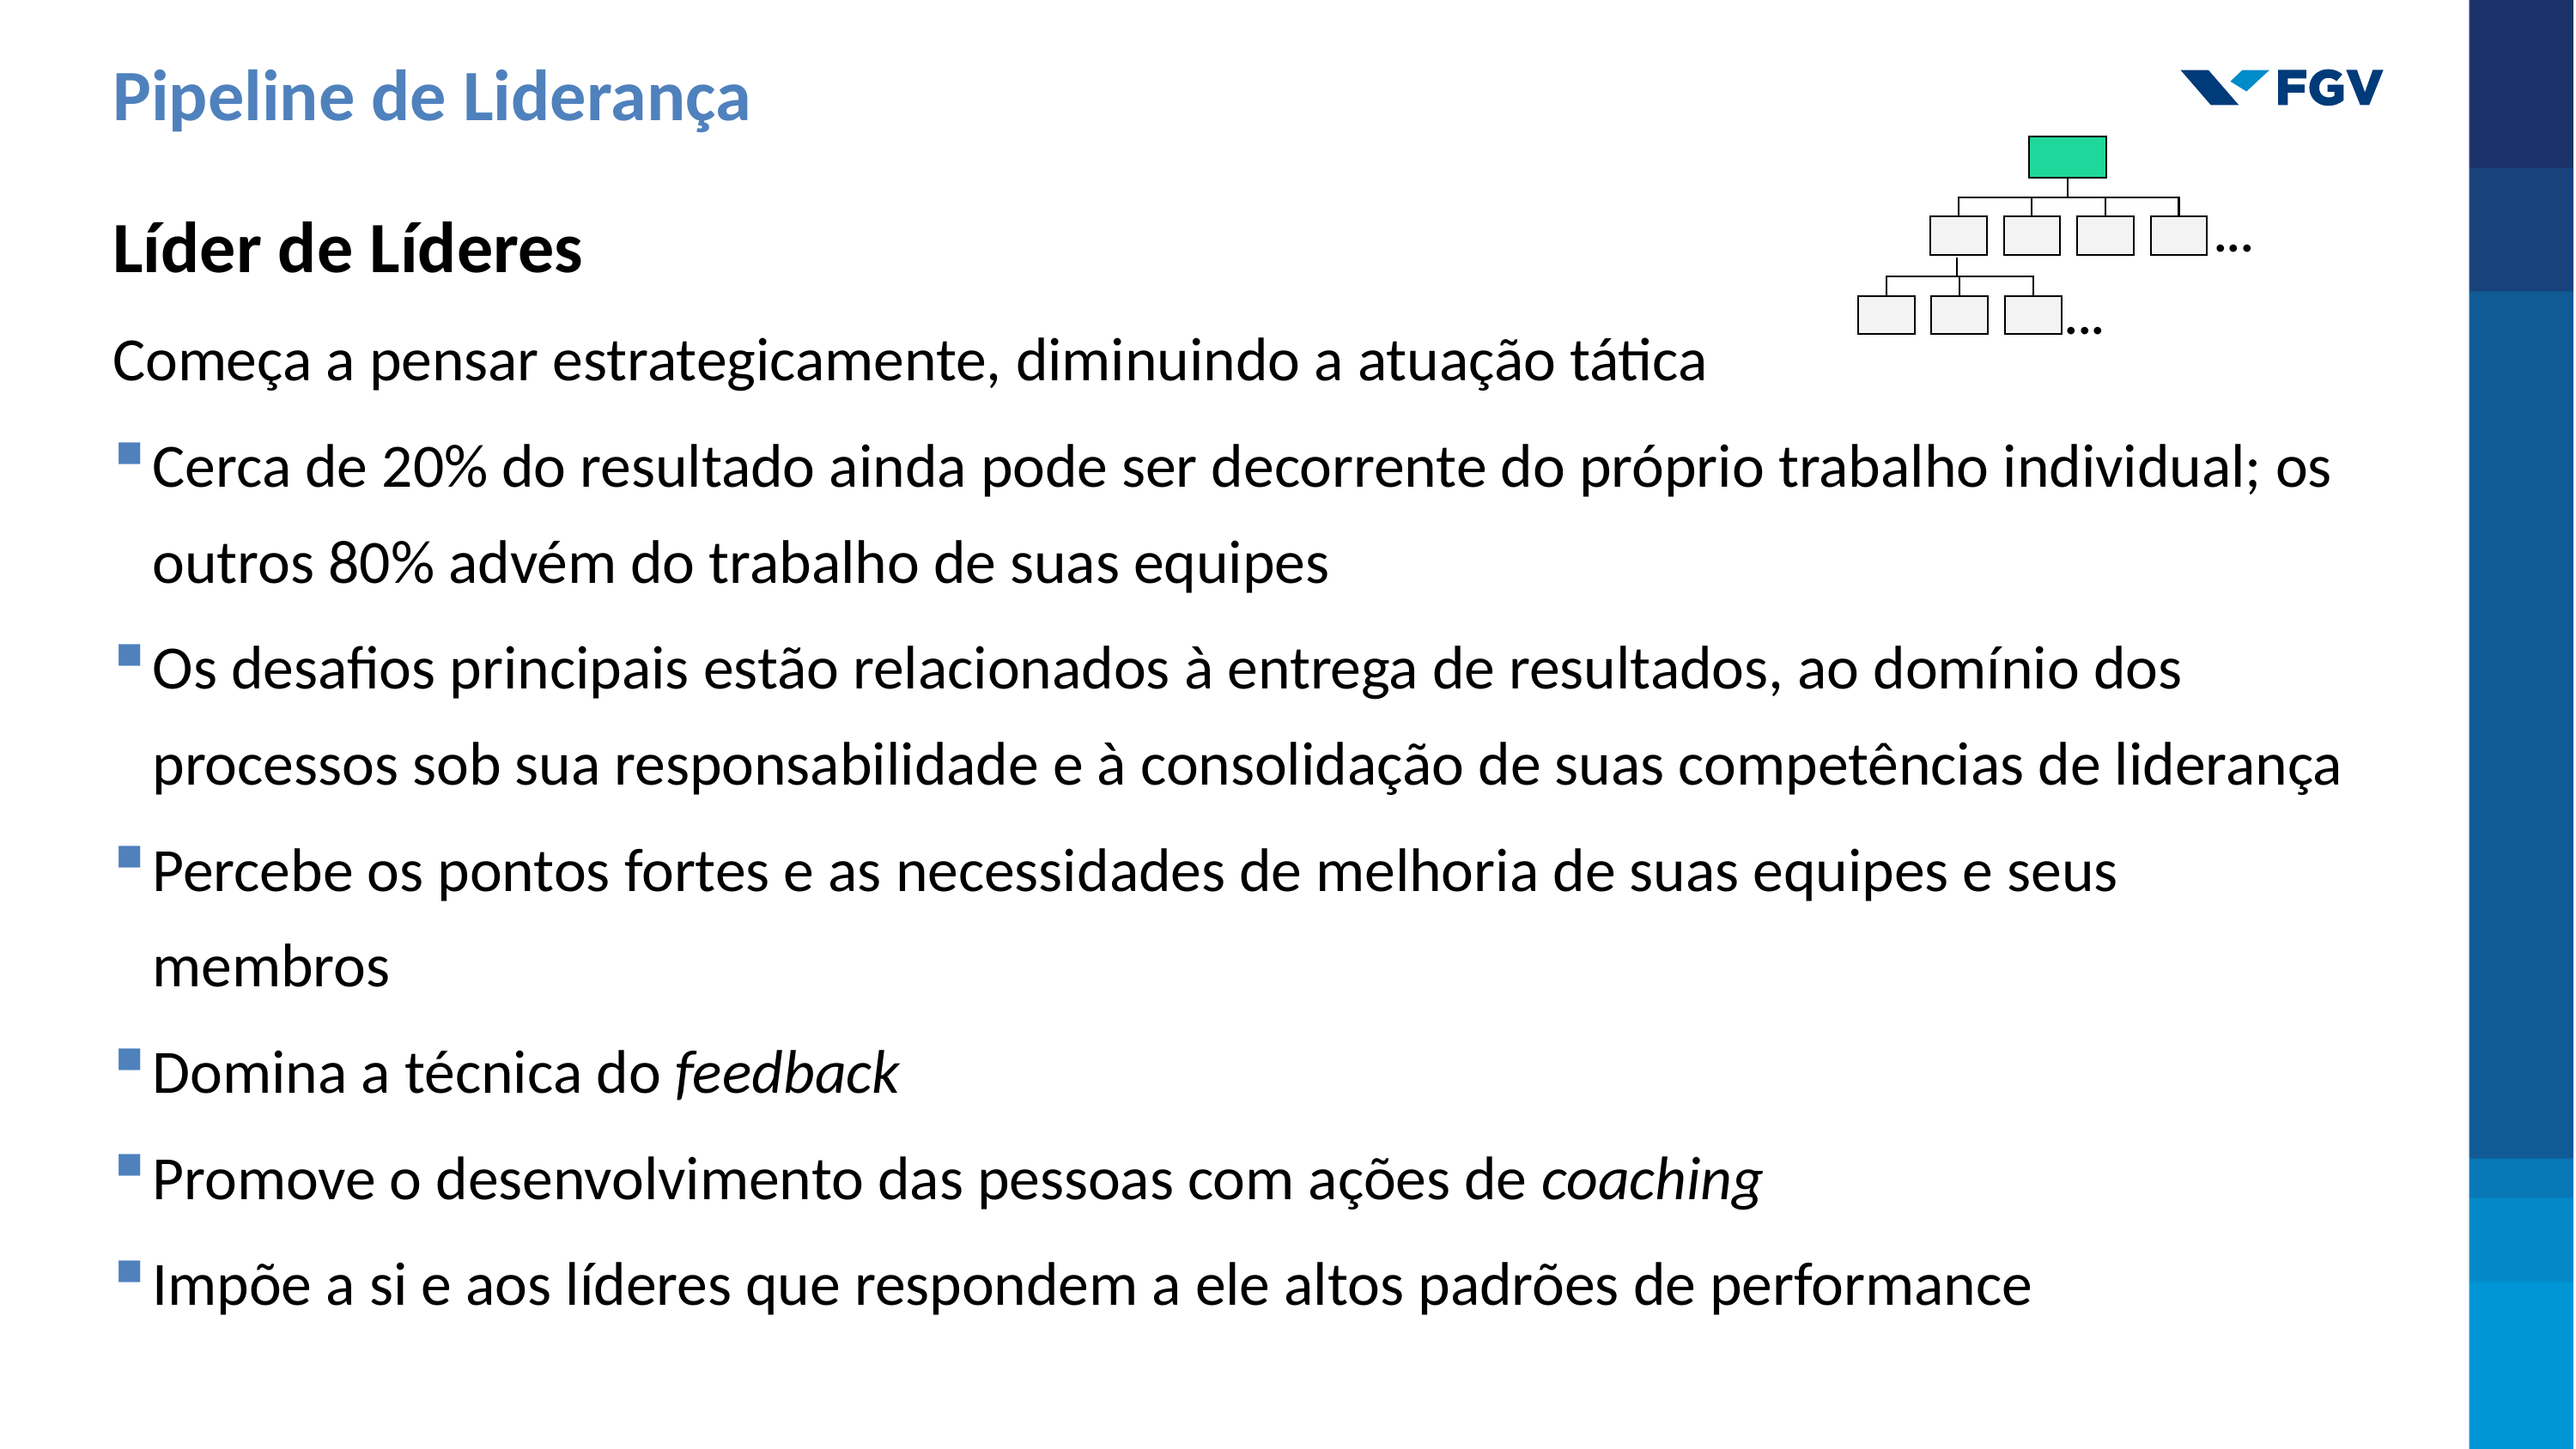

Pipeline de Liderança

...

...

Líder de Líderes
Começa a pensar estrategicamente, diminuindo a atuação tática
Cerca de 20% do resultado ainda pode ser decorrente do próprio trabalho individual; os outros 80% advém do trabalho de suas equipes
Os desafios principais estão relacionados à entrega de resultados, ao domínio dos processos sob sua responsabilidade e à consolidação de suas competências de liderança
Percebe os pontos fortes e as necessidades de melhoria de suas equipes e seus membros
Domina a técnica do feedback
Promove o desenvolvimento das pessoas com ações de coaching
Impõe a si e aos líderes que respondem a ele altos padrões de performance